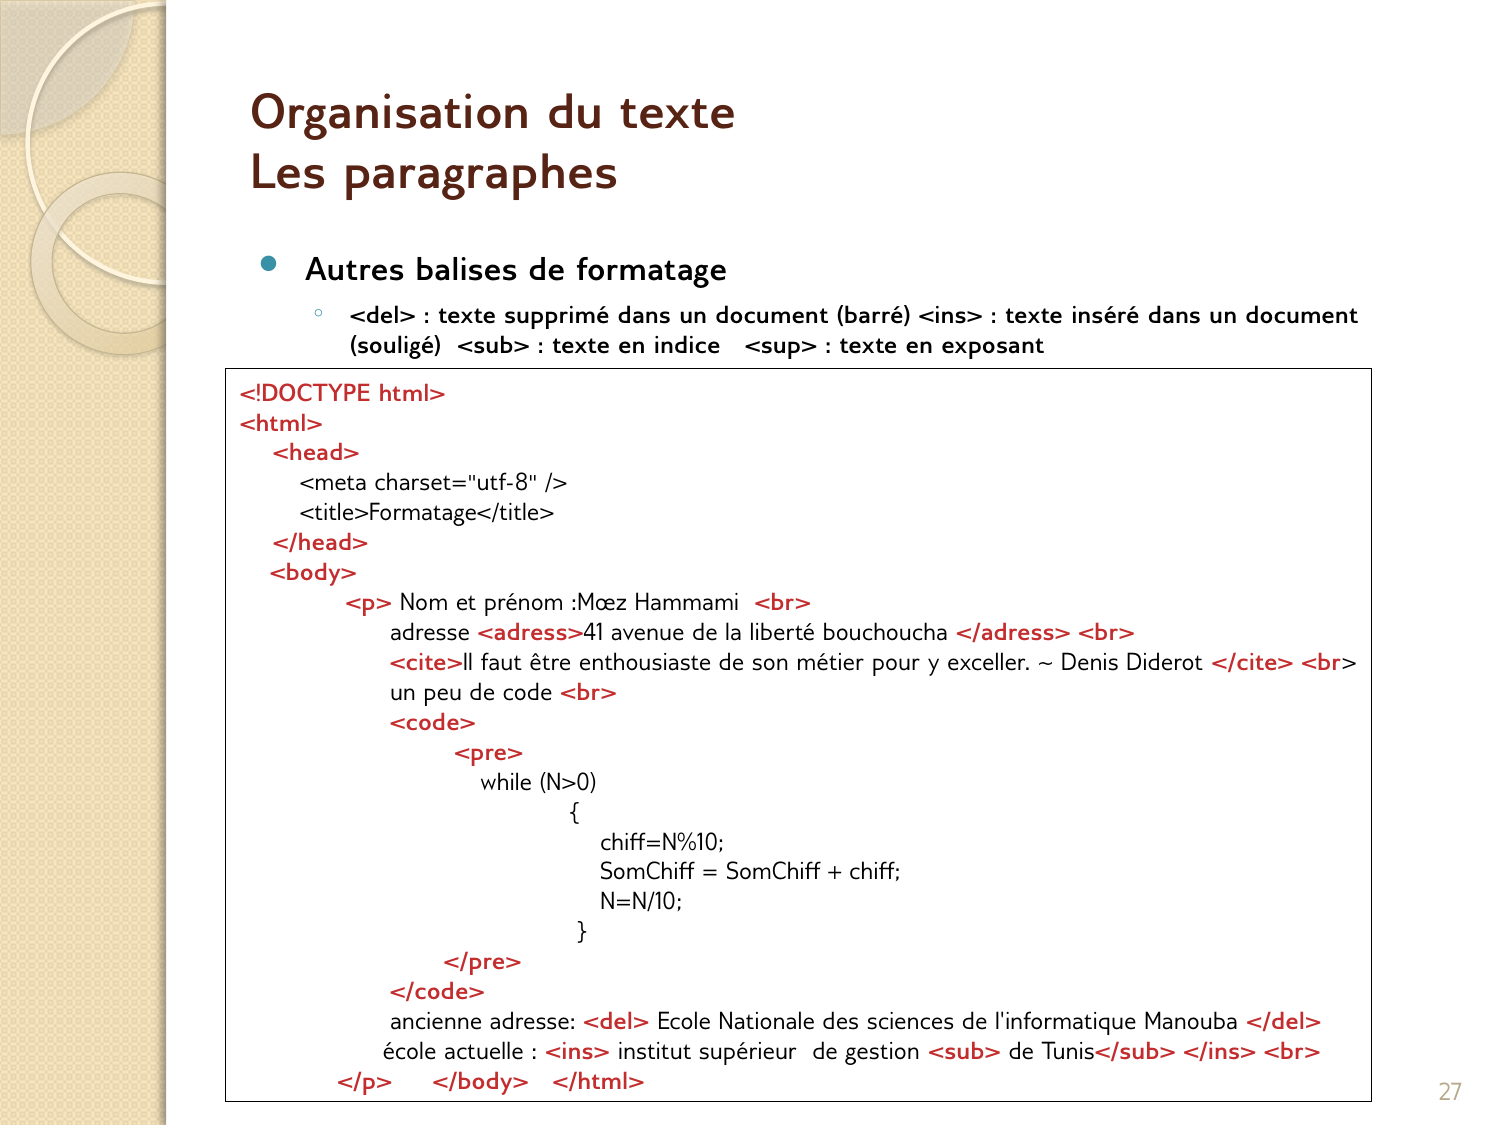

# Organisation du texte Les paragraphes
Autres balises de formatage
<del> : texte supprimé dans un document (barré) <ins> : texte inséré dans un document (souligé)  <sub> : texte en indice   <sup> : texte en exposant

<!DOCTYPE html>
<html>
    <head>
        <meta charset="utf-8" />
        <title>Formatage</title>
    </head>
    <body>
              <p> Nom et prénom :Moez Hammami  <br>
    	adresse <adress>41 avenue de la liberté bouchoucha </adress> <br>
    	<cite>Il faut être enthousiaste de son métier pour y exceller. ~ Denis Diderot </cite> <br>
    	un peu de code <br>
    	<code>
                          <pre>
                                while (N>0)
      		    {
		        chiff=N%10;
		        SomChiff = SomChiff + chiff;
		        N=N/10;
      		     }
                           </pre>
    	</code>
                    ancienne adresse: <del> Ecole Nationale des sciences de l'informatique Manouba </del>
                   école actuelle : <ins> institut supérieur  de gestion <sub> de Tunis</sub> </ins> <br>
             </p>     </body>   </html>
27